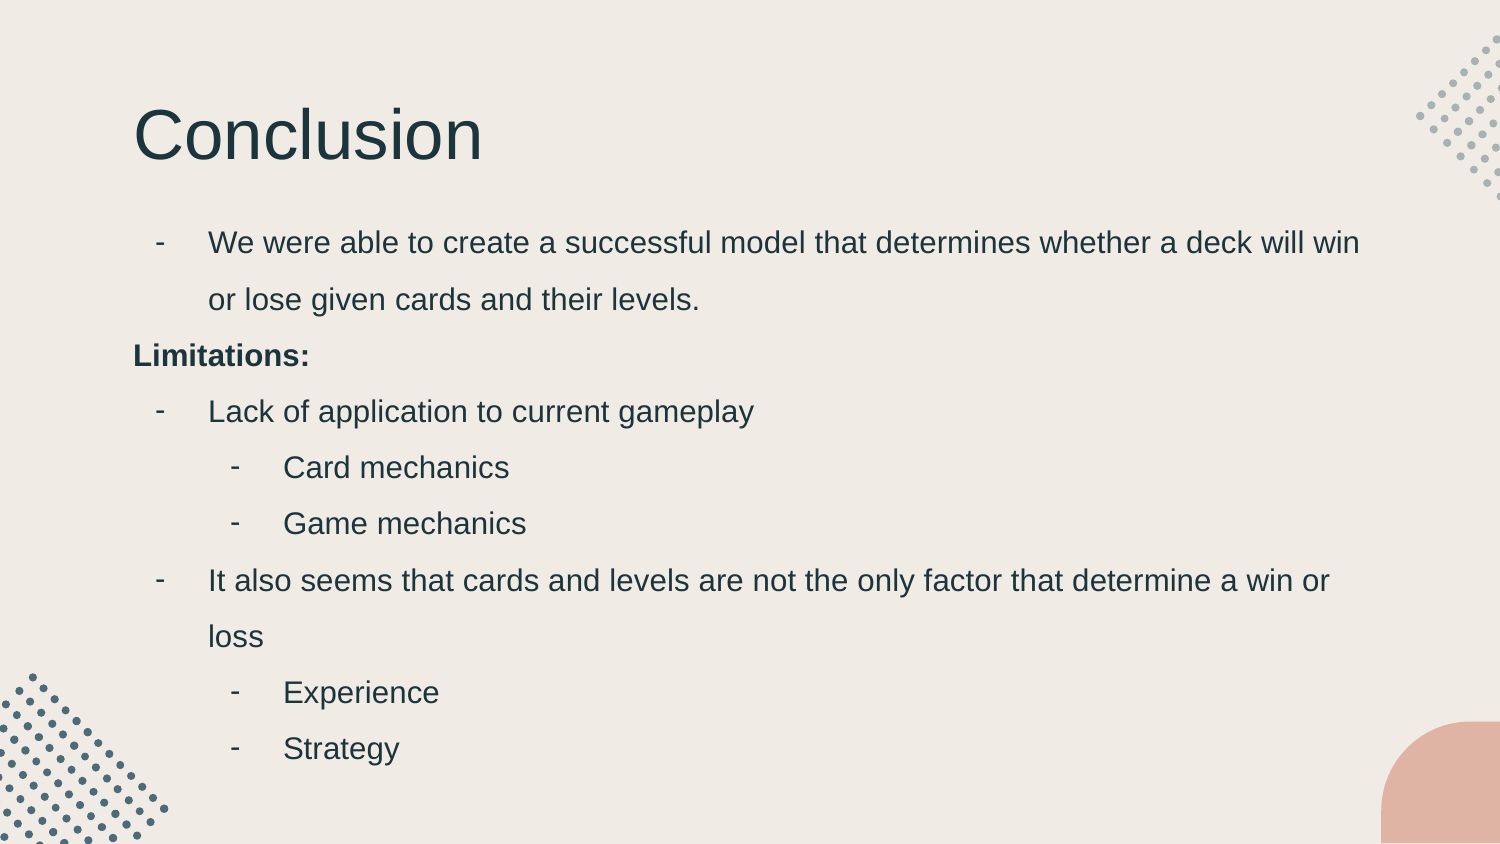

# Conclusion
We were able to create a successful model that determines whether a deck will win or lose given cards and their levels.
Limitations:
Lack of application to current gameplay
Card mechanics
Game mechanics
It also seems that cards and levels are not the only factor that determine a win or loss
Experience
Strategy